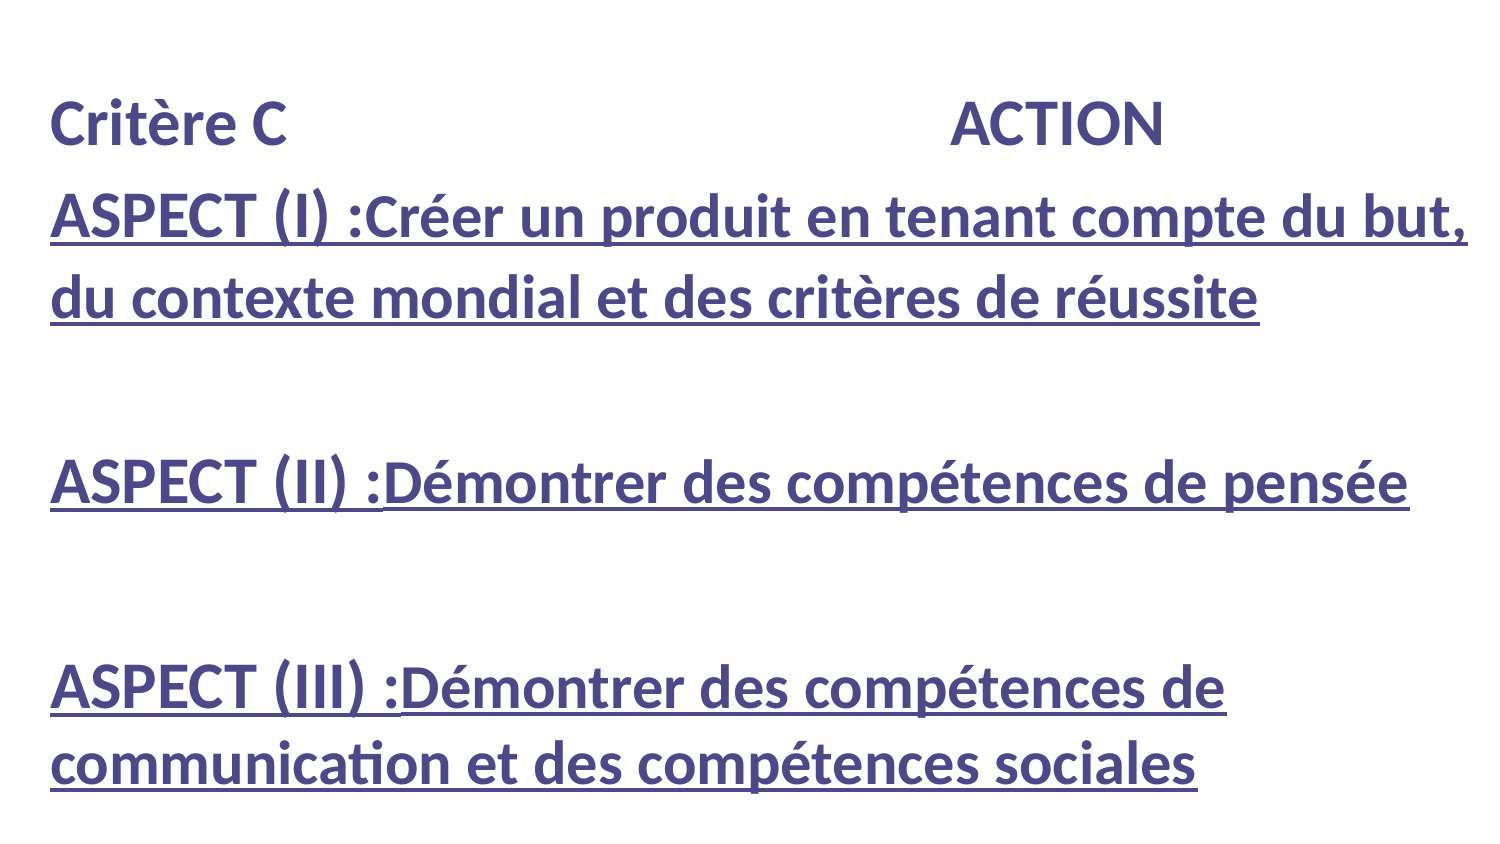

Critère C 					ACTION
Aspect (i) :Créer un produit en tenant compte du but, du contexte mondial et des critères de réussite
Aspect (ii) :Démontrer des compétences de pensée

Aspect (iii) :Démontrer des compétences de communication et des compétences sociales